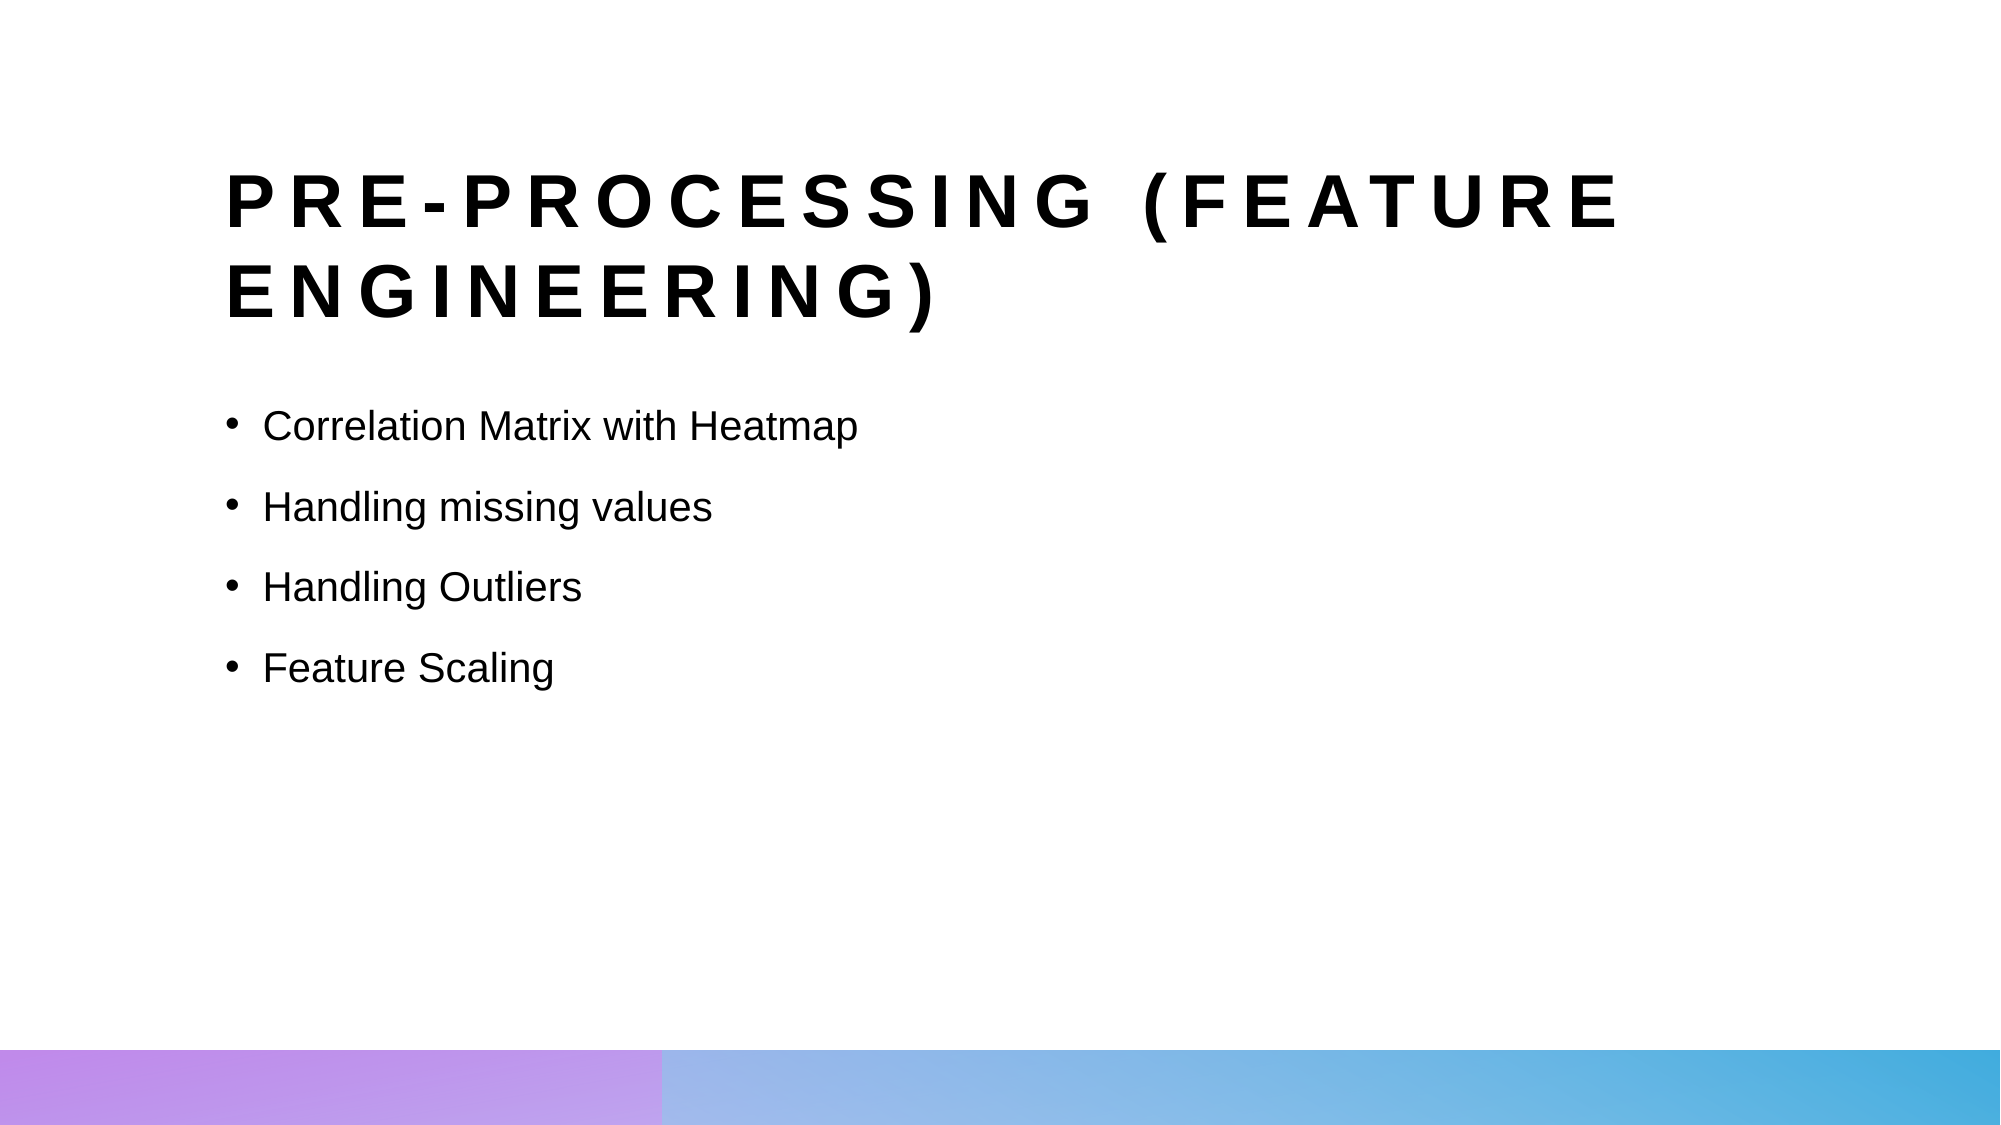

# Pre-processing (Feature Engineering)
Correlation Matrix with Heatmap
Handling missing values
Handling Outliers
Feature Scaling